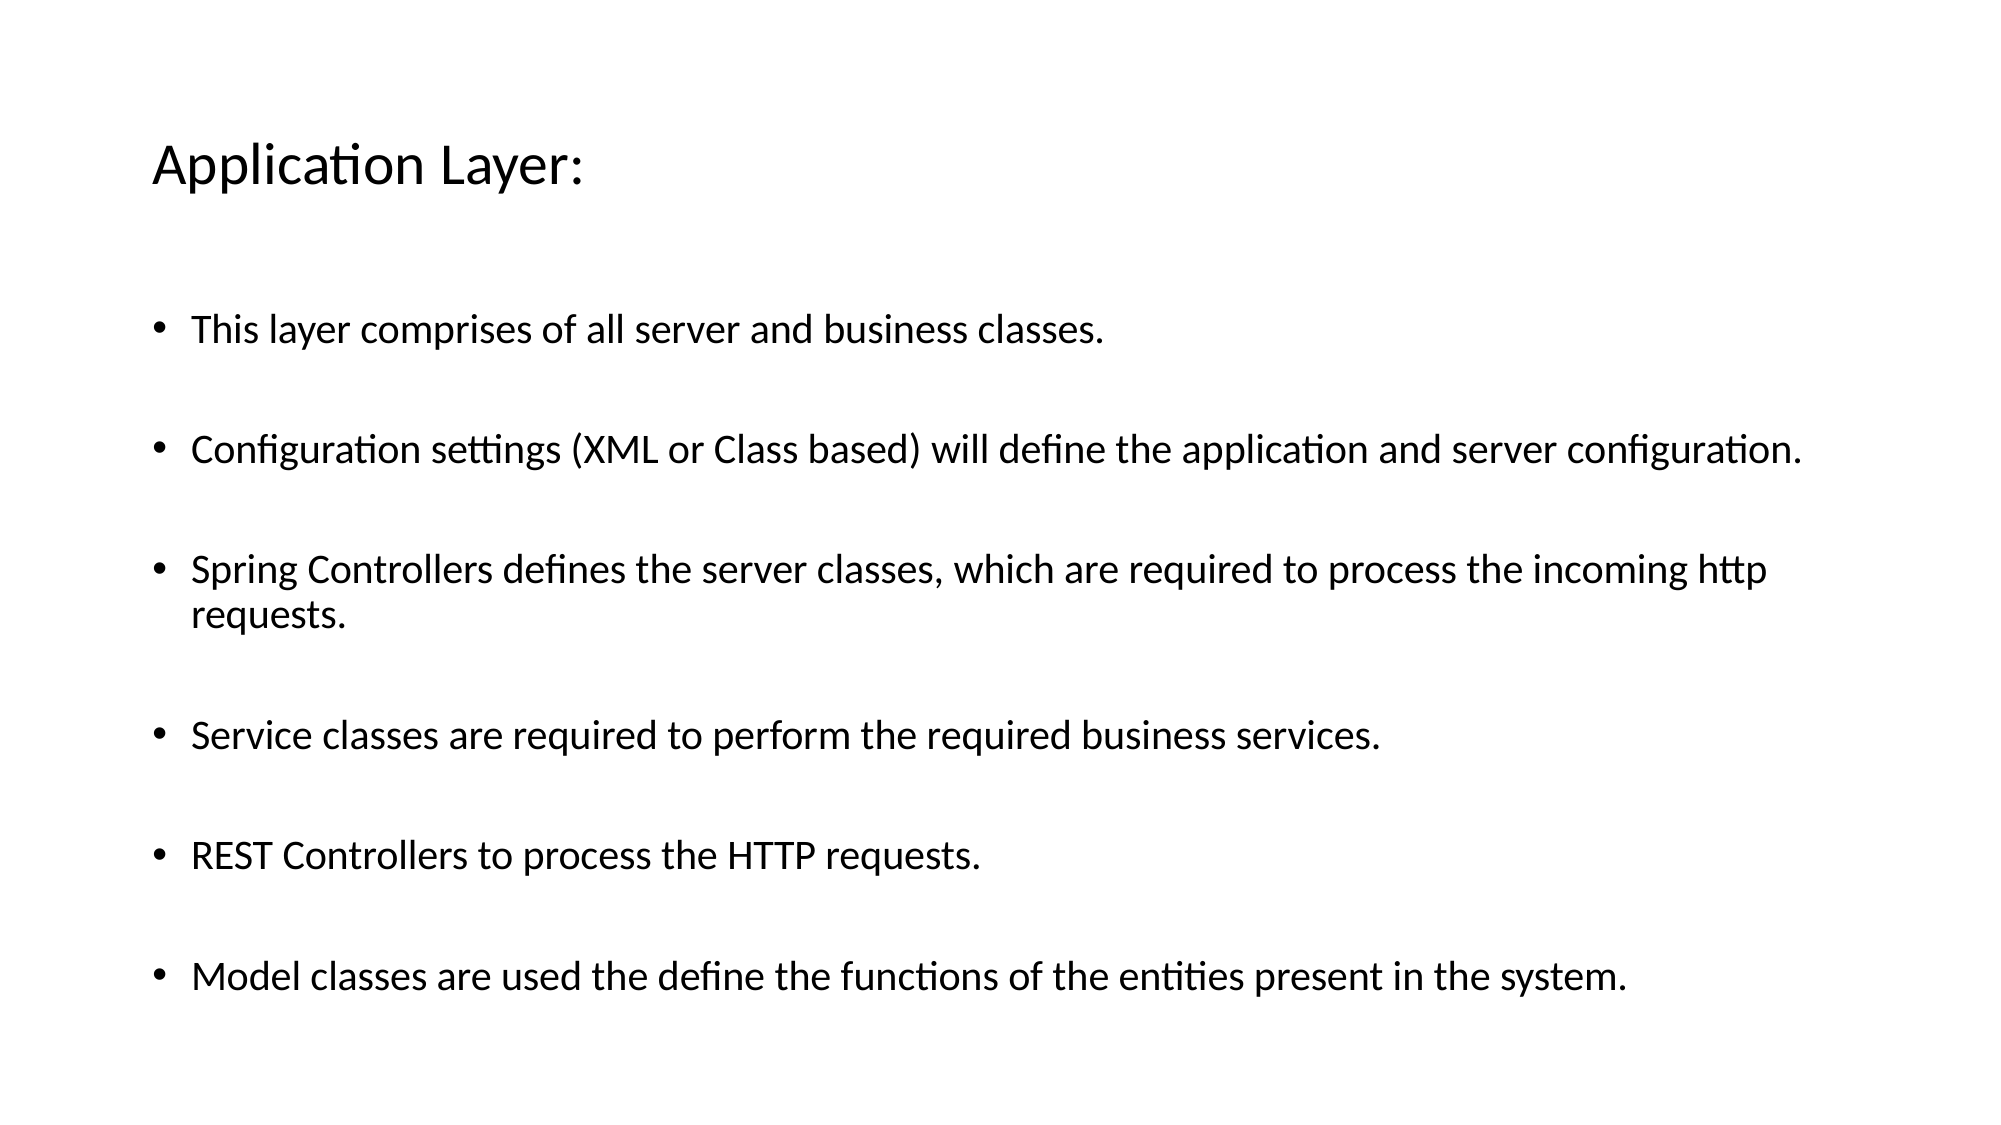

# Application Layer:
This layer comprises of all server and business classes.

Configuration settings (XML or Class based) will define the application and server configuration.

Spring Controllers defines the server classes, which are required to process the incoming http requests.

Service classes are required to perform the required business services.

REST Controllers to process the HTTP requests.

Model classes are used the define the functions of the entities present in the system.